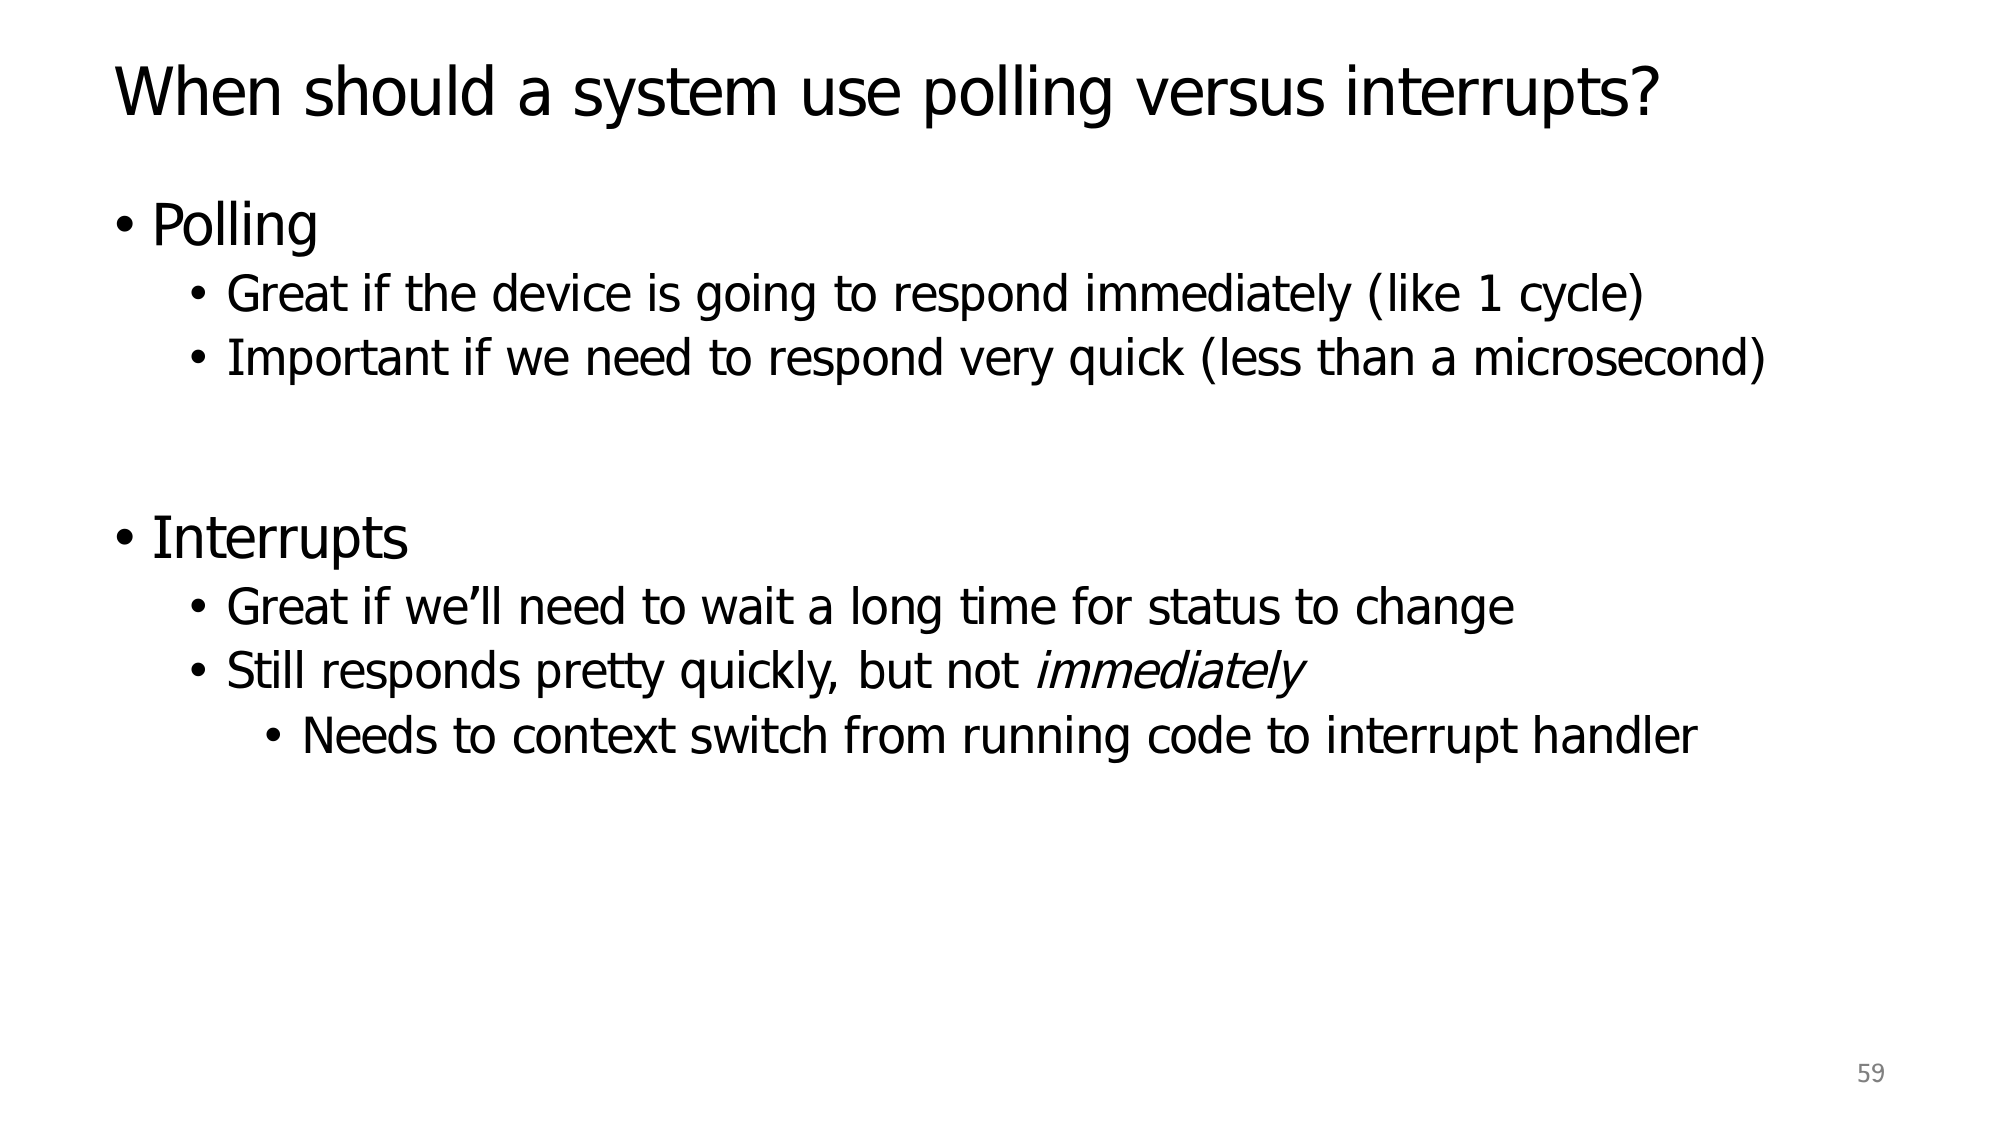

# When should a system use polling versus interrupts?
Polling
Great if the device is going to respond immediately (like 1 cycle)
Important if we need to respond very quick (less than a microsecond)

Interrupts
Great if we’ll need to wait a long time for status to change
Still responds pretty quickly, but not immediately
Needs to context switch from running code to interrupt handler

59